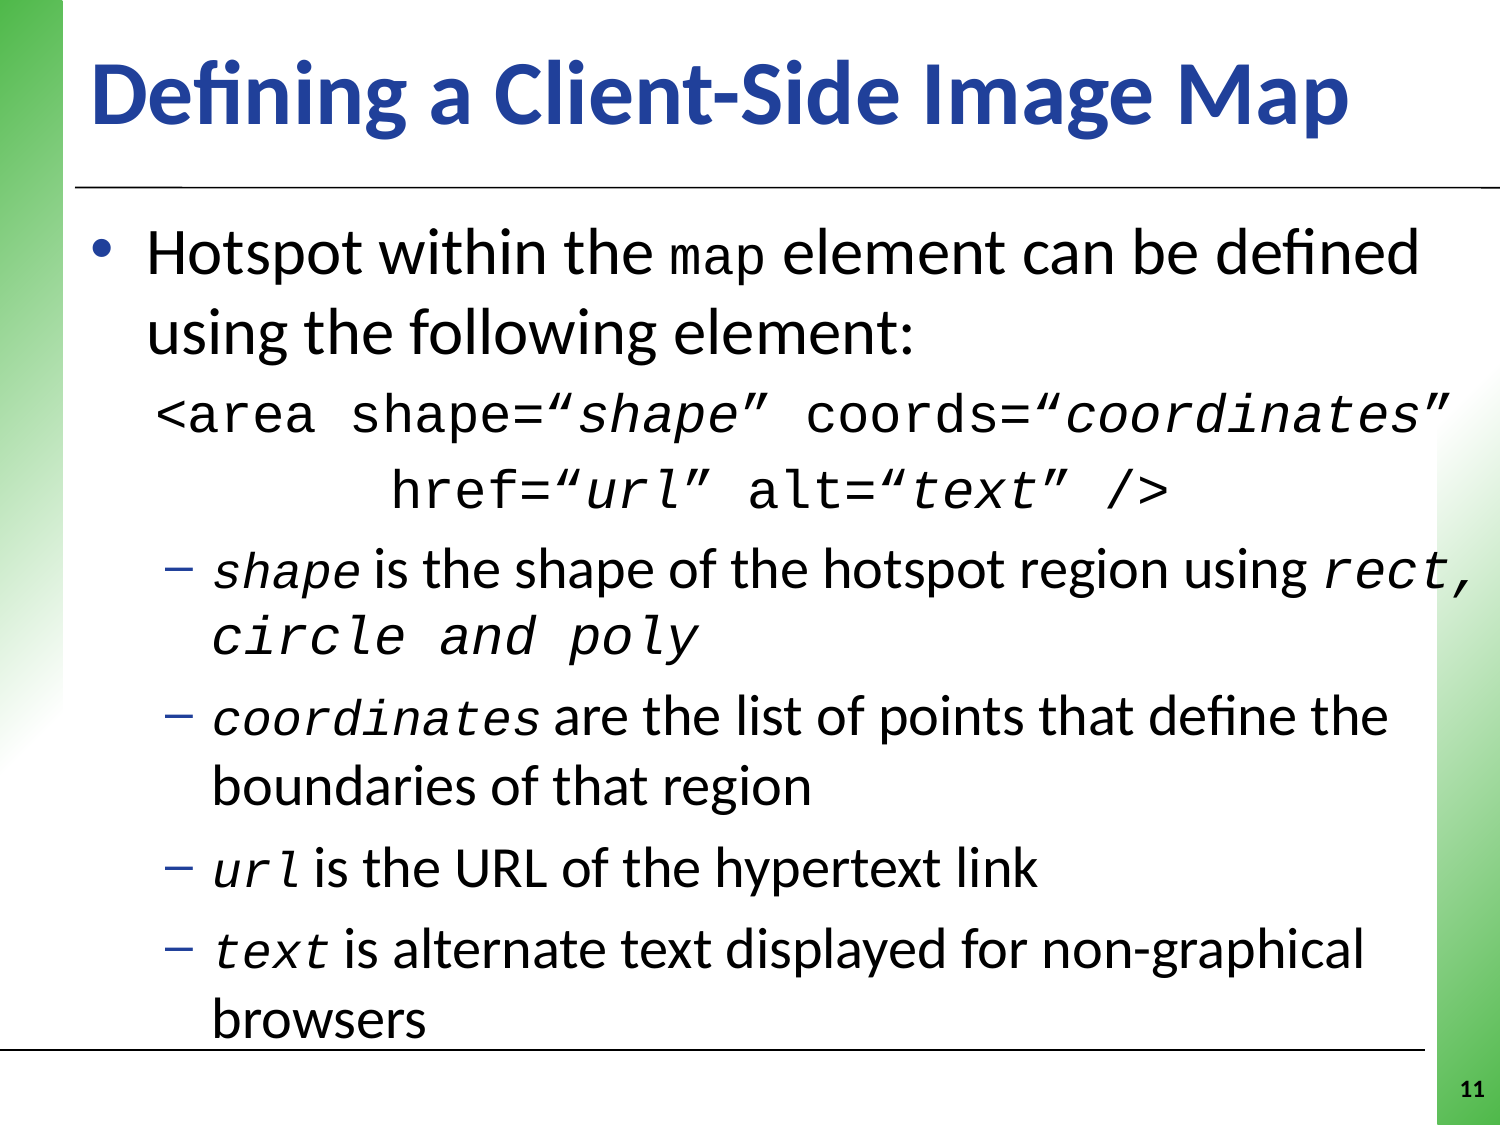

# Defining a Client-Side Image Map
Hotspot within the map element can be defined using the following element:
  <area shape=“shape” coords=“coordinates”
	href=“url” alt=“text” />
shape is the shape of the hotspot region using rect, circle and poly
coordinates are the list of points that define the boundaries of that region
url is the URL of the hypertext link
text is alternate text displayed for non-graphical browsers

11